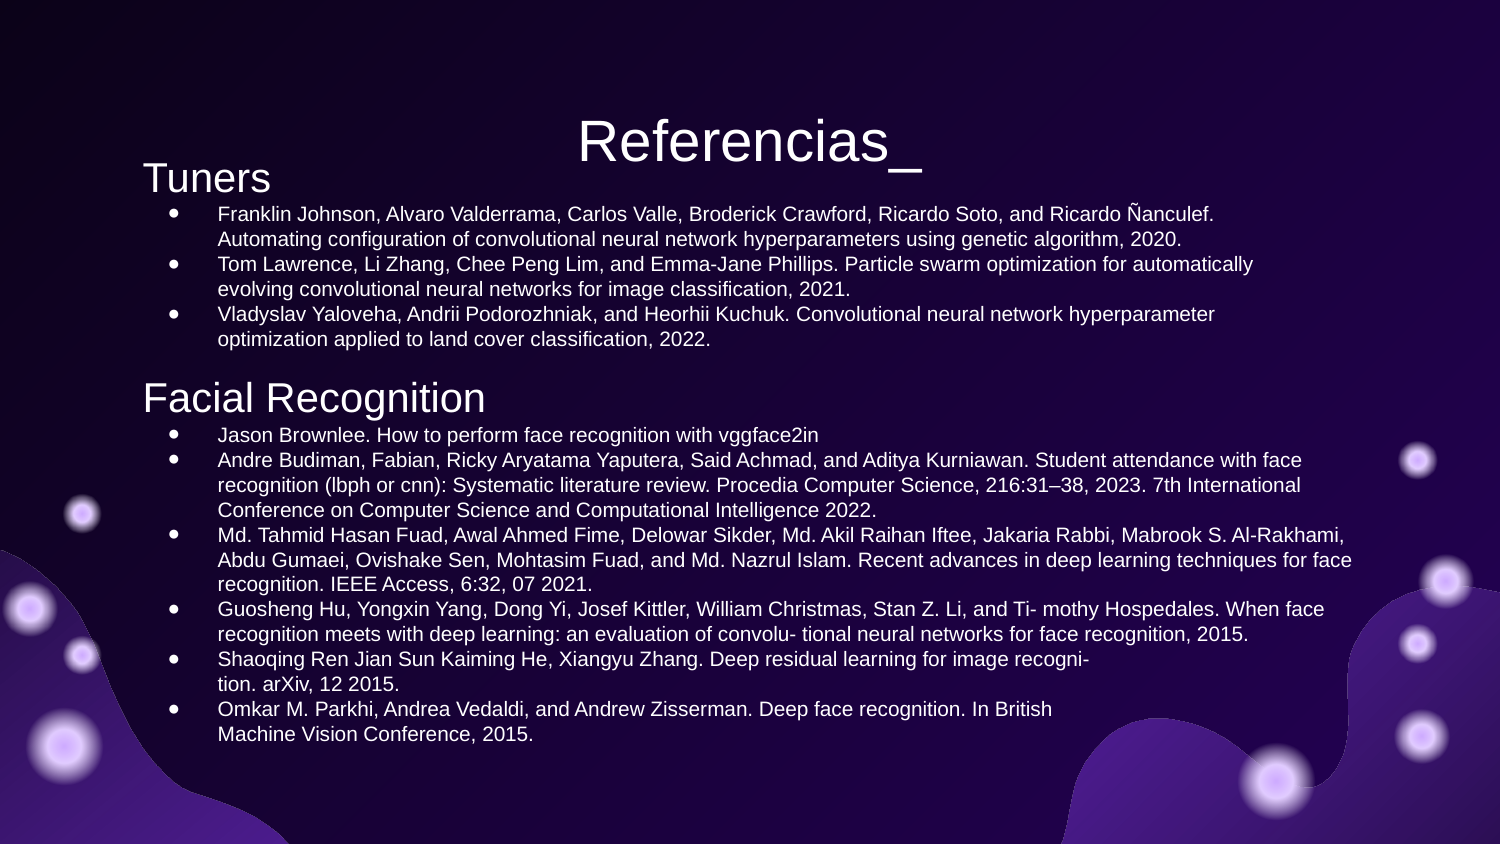

# Referencias_
Tuners
Franklin Johnson, Alvaro Valderrama, Carlos Valle, Broderick Crawford, Ricardo Soto, and Ricardo Ñanculef.
Automating configuration of convolutional neural network hyperparameters using genetic algorithm, 2020.
Tom Lawrence, Li Zhang, Chee Peng Lim, and Emma-Jane Phillips. Particle swarm optimization for automatically
evolving convolutional neural networks for image classification, 2021.
Vladyslav Yaloveha, Andrii Podorozhniak, and Heorhii Kuchuk. Convolutional neural network hyperparameter
optimization applied to land cover classification, 2022.
Facial Recognition
Jason Brownlee. How to perform face recognition with vggface2in
Andre Budiman, Fabian, Ricky Aryatama Yaputera, Said Achmad, and Aditya Kurniawan. Student attendance with face recognition (lbph or cnn): Systematic literature review. Procedia Computer Science, 216:31–38, 2023. 7th International Conference on Computer Science and Computational Intelligence 2022.
Md. Tahmid Hasan Fuad, Awal Ahmed Fime, Delowar Sikder, Md. Akil Raihan Iftee, Jakaria Rabbi, Mabrook S. Al-Rakhami, Abdu Gumaei, Ovishake Sen, Mohtasim Fuad, and Md. Nazrul Islam. Recent advances in deep learning techniques for face recognition. IEEE Access, 6:32, 07 2021.
Guosheng Hu, Yongxin Yang, Dong Yi, Josef Kittler, William Christmas, Stan Z. Li, and Ti- mothy Hospedales. When face recognition meets with deep learning: an evaluation of convolu- tional neural networks for face recognition, 2015.
Shaoqing Ren Jian Sun Kaiming He, Xiangyu Zhang. Deep residual learning for image recogni-
tion. arXiv, 12 2015.
Omkar M. Parkhi, Andrea Vedaldi, and Andrew Zisserman. Deep face recognition. In British
Machine Vision Conference, 2015.